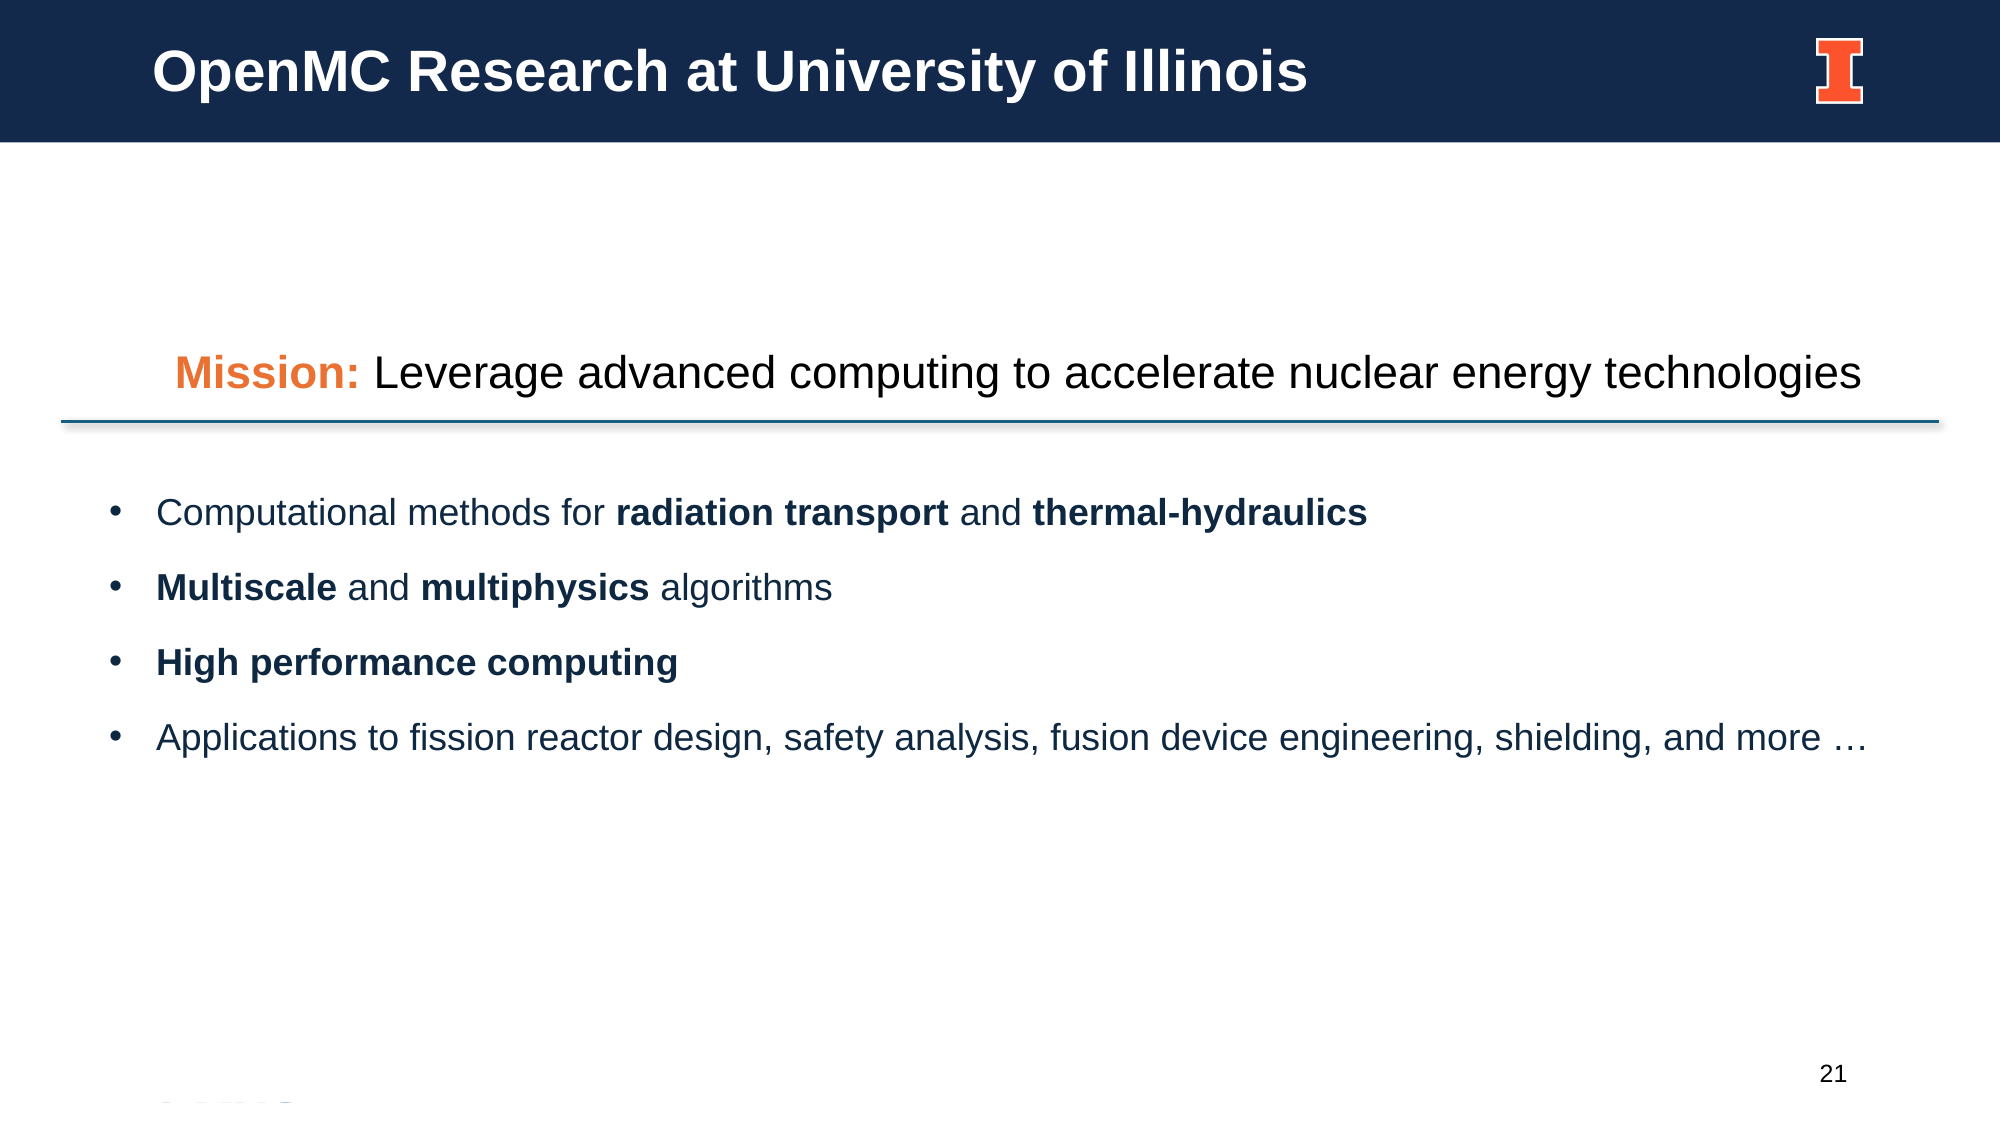

# OpenMC Research at University of Illinois
Mission: Leverage advanced computing to accelerate nuclear energy technologies

Computational methods for radiation transport and thermal-hydraulics

Multiscale and multiphysics algorithms

High performance computing

Applications to fission reactor design, safety analysis, fusion device engineering, shielding, and more …

21